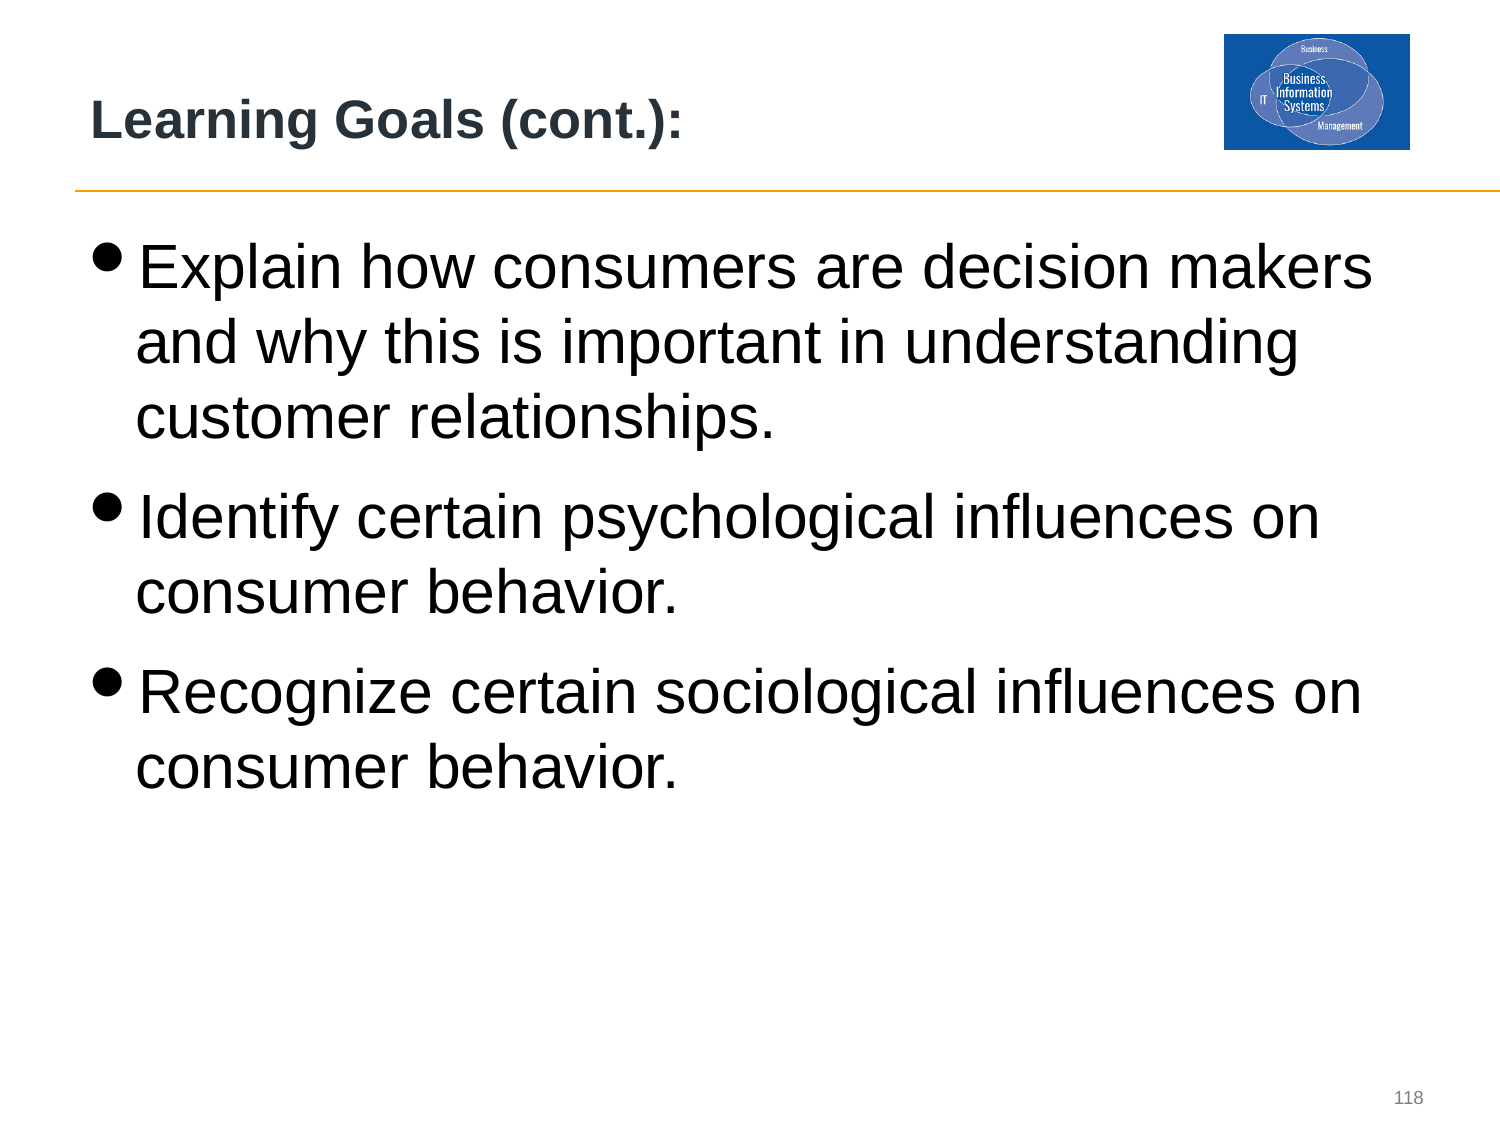

# Learning Goals (cont.):
Explain how consumers are decision makers and why this is important in understanding customer relationships.
Identify certain psychological influences on consumer behavior.
Recognize certain sociological influences on consumer behavior.